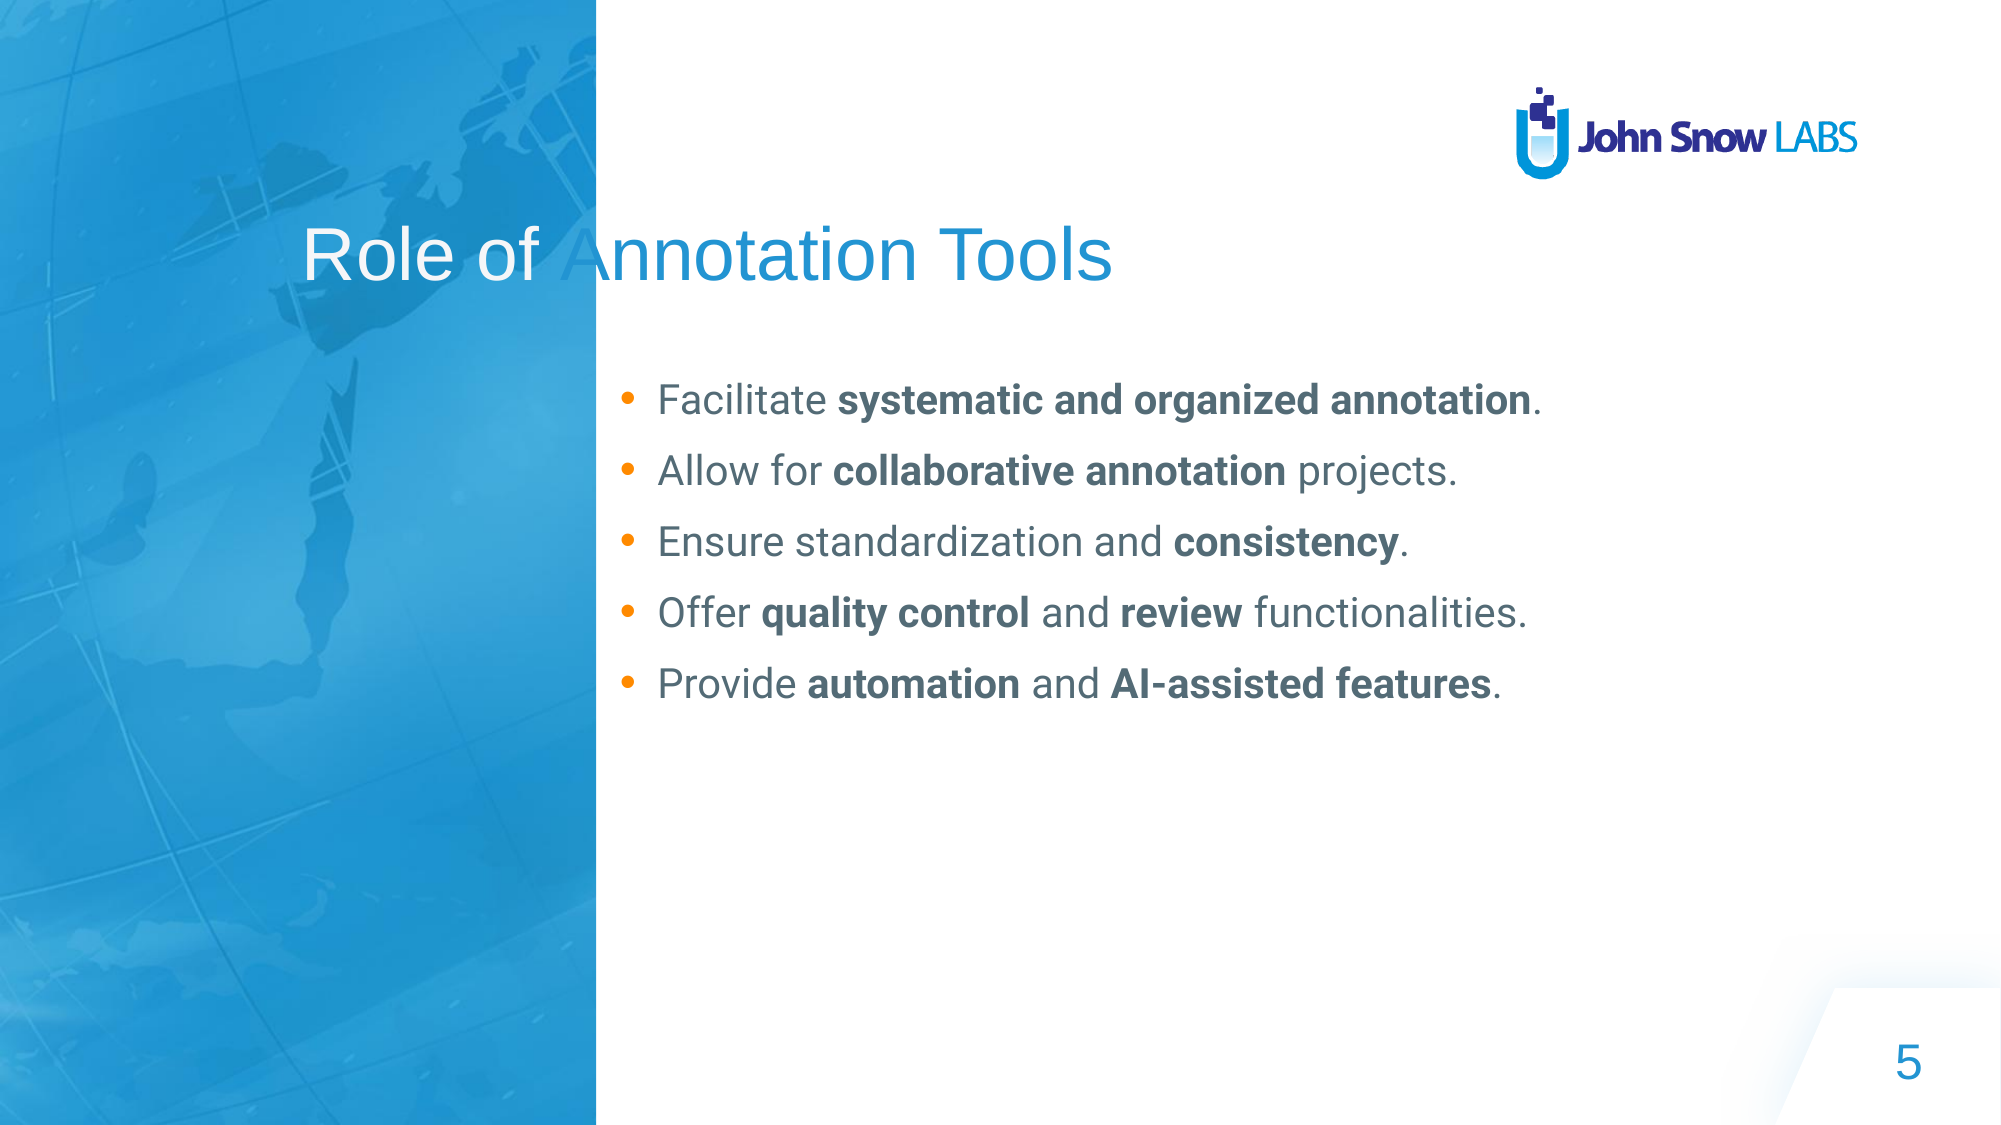

# Role of Annotation Tools
Facilitate systematic and organized annotation.
Allow for collaborative annotation projects.
Ensure standardization and consistency.
Offer quality control and review functionalities.
Provide automation and AI-assisted features.